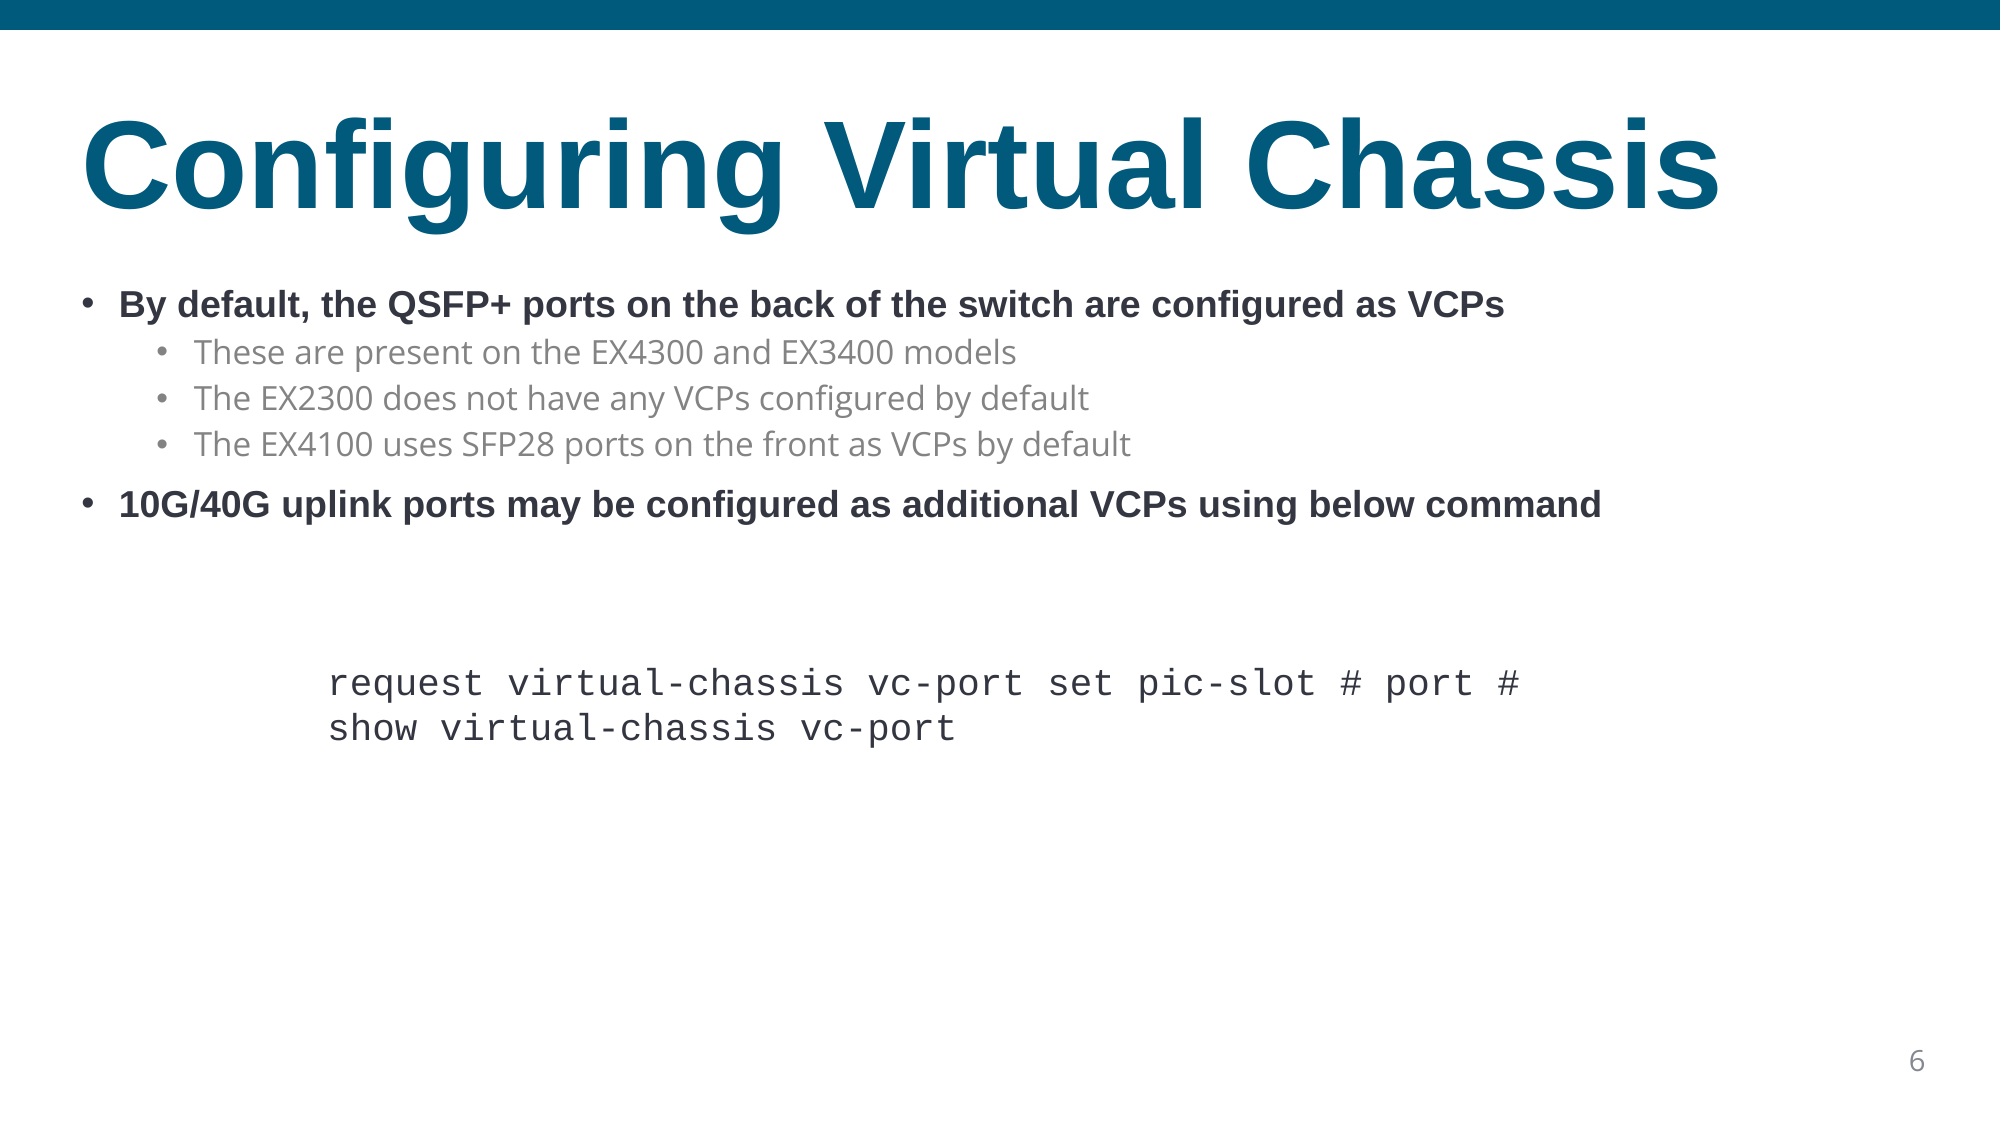

# Configuring Virtual Chassis
By default, the QSFP+ ports on the back of the switch are configured as VCPs
These are present on the EX4300 and EX3400 models
The EX2300 does not have any VCPs configured by default
The EX4100 uses SFP28 ports on the front as VCPs by default
10G/40G uplink ports may be configured as additional VCPs using below command
request virtual-chassis vc-port set pic-slot # port #
show virtual-chassis vc-port